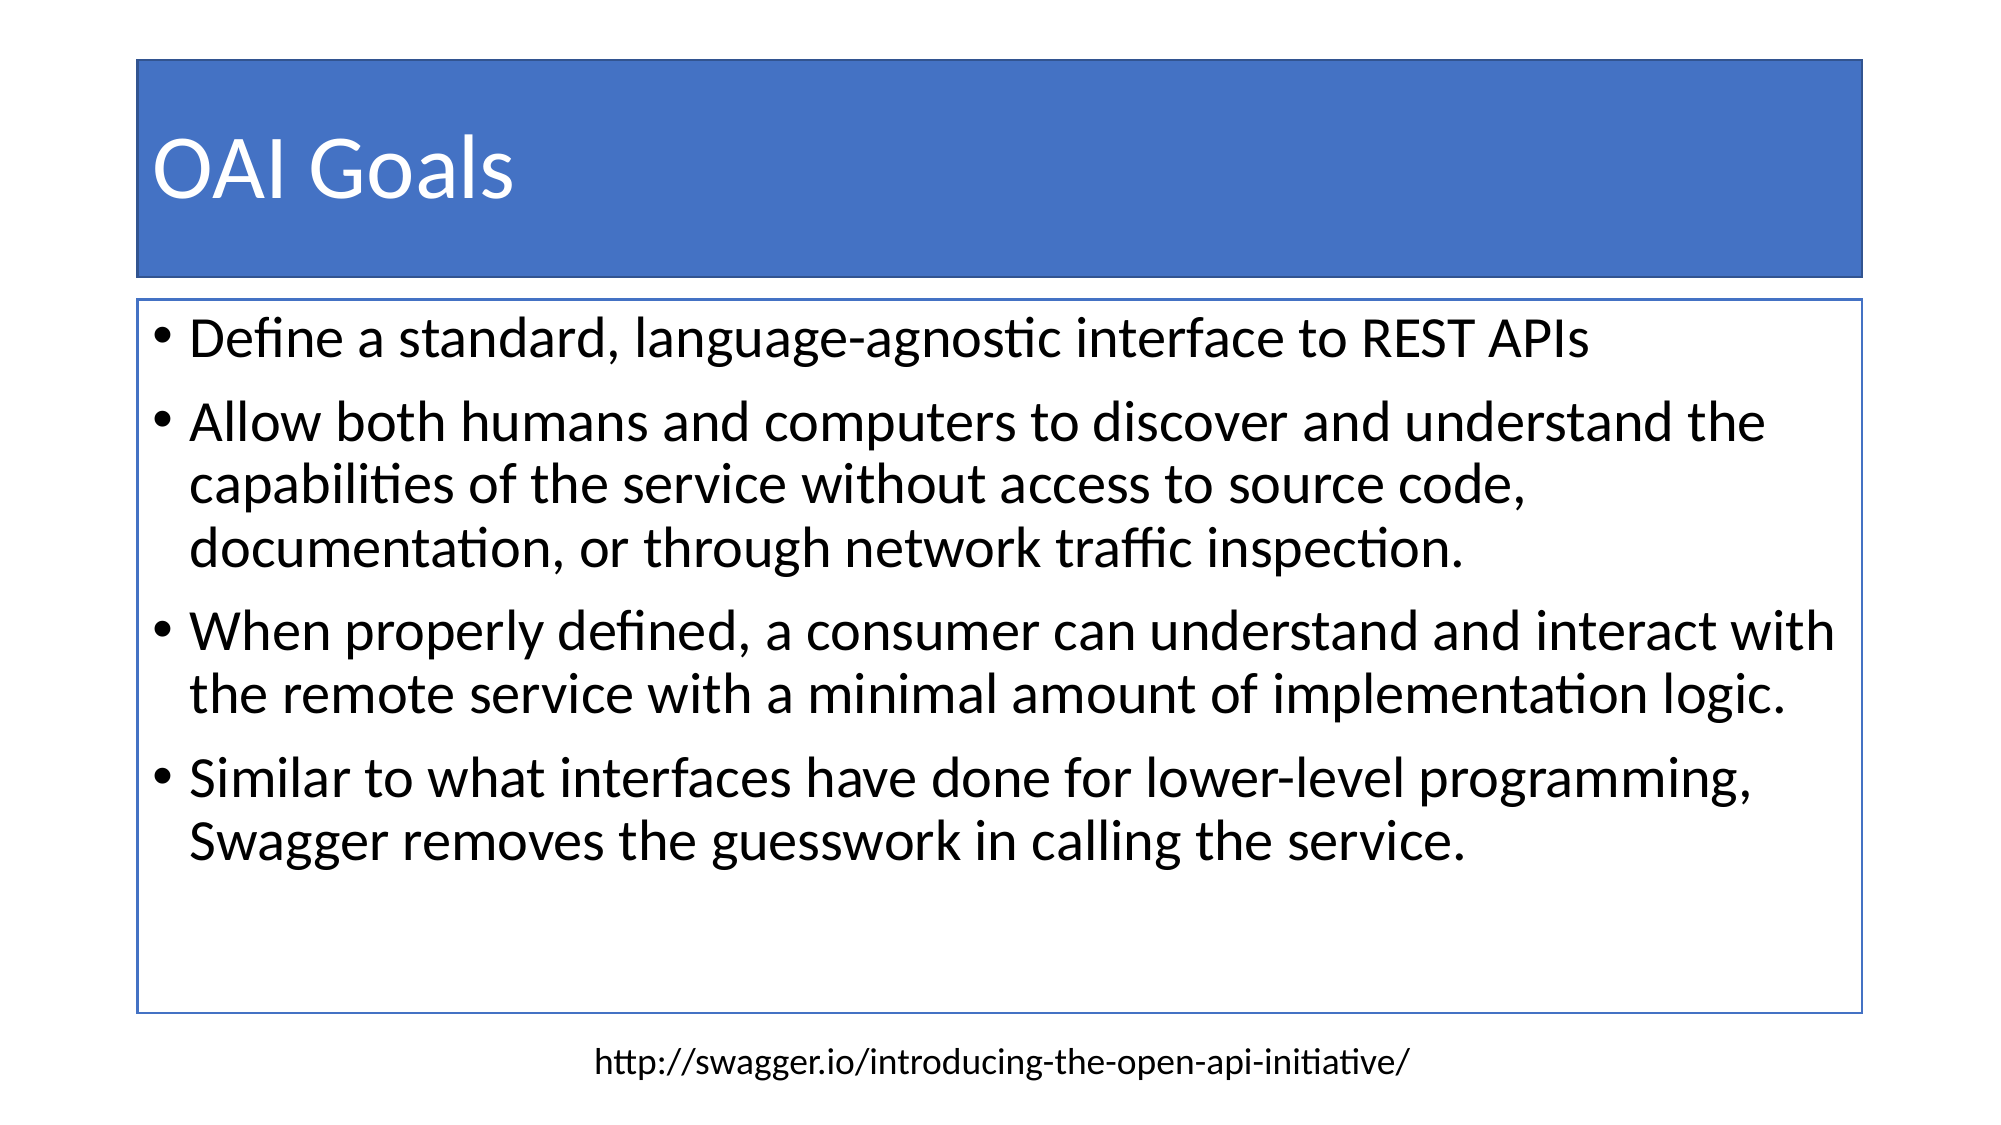

# OAI Goals

Define a standard, language-agnostic interface to REST APIs
Allow both humans and computers to discover and understand the capabilities of the service without access to source code, documentation, or through network traffic inspection.
When properly defined, a consumer can understand and interact with the remote service with a minimal amount of implementation logic.
Similar to what interfaces have done for lower-level programming, Swagger removes the guesswork in calling the service.
http://swagger.io/introducing-the-open-api-initiative/